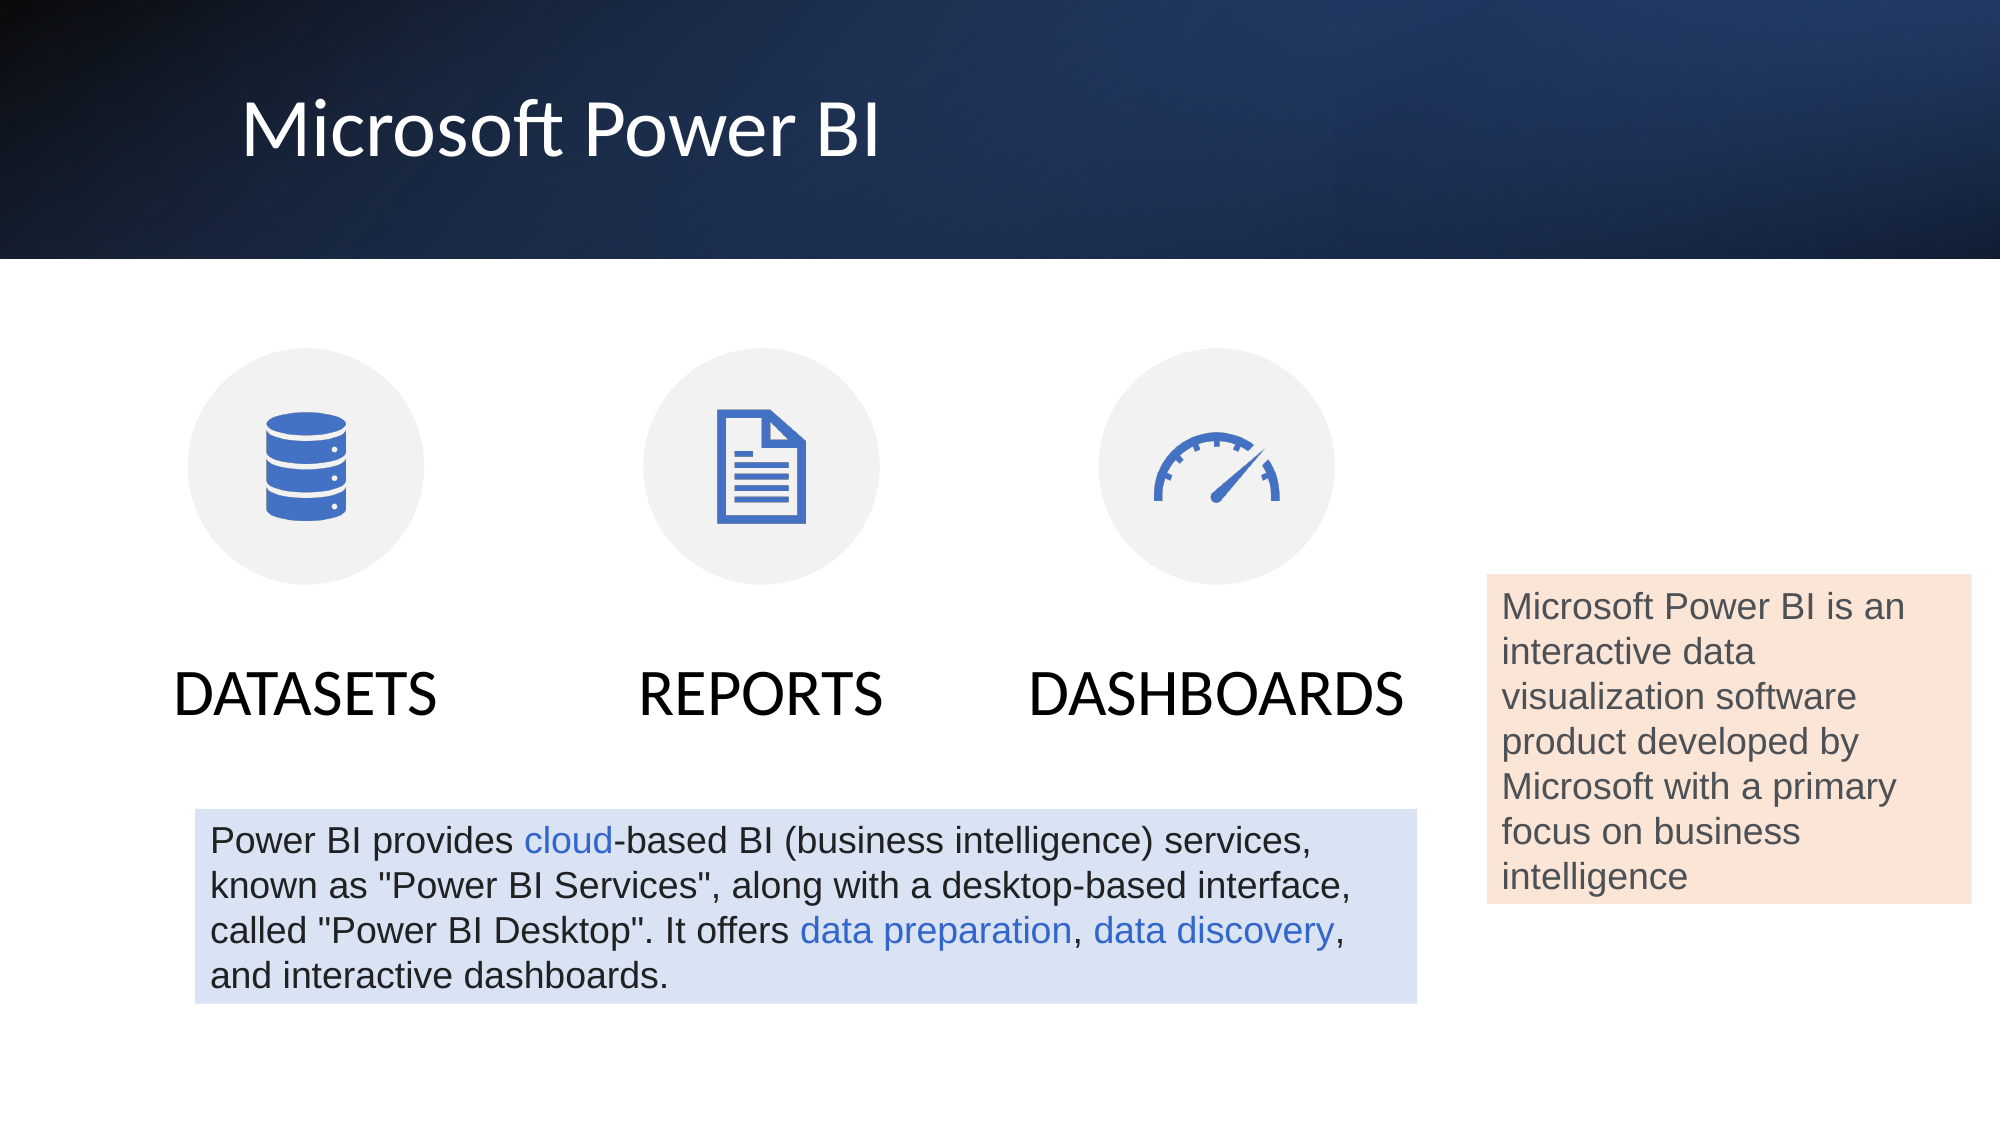

# Microsoft Power BI
Datasets
Reports
Dashboards
Microsoft Power BI is an interactive data visualization software product developed by Microsoft with a primary focus on business intelligence
Power BI provides cloud-based BI (business intelligence) services, known as "Power BI Services", along with a desktop-based interface, called "Power BI Desktop". It offers data preparation, data discovery, and interactive dashboards.